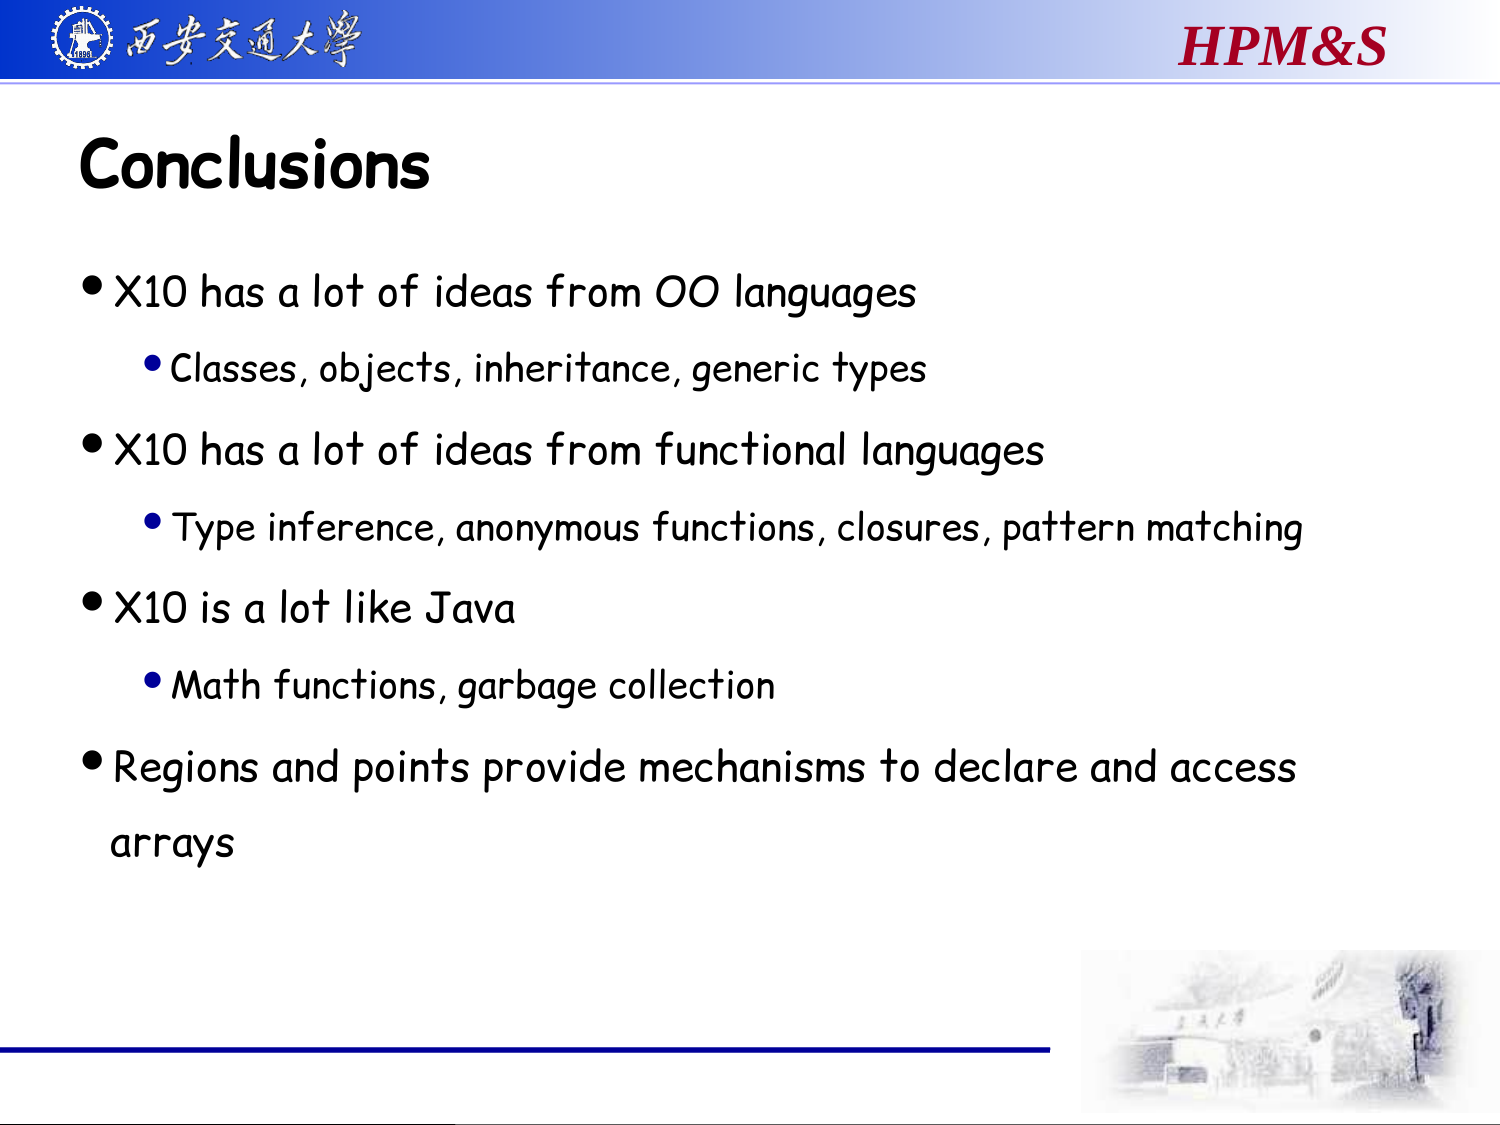

# Conclusions
X10 has a lot of ideas from OO languages
Classes, objects, inheritance, generic types
X10 has a lot of ideas from functional languages
Type inference, anonymous functions, closures, pattern matching
X10 is a lot like Java
Math functions, garbage collection
Regions and points provide mechanisms to declare and access arrays